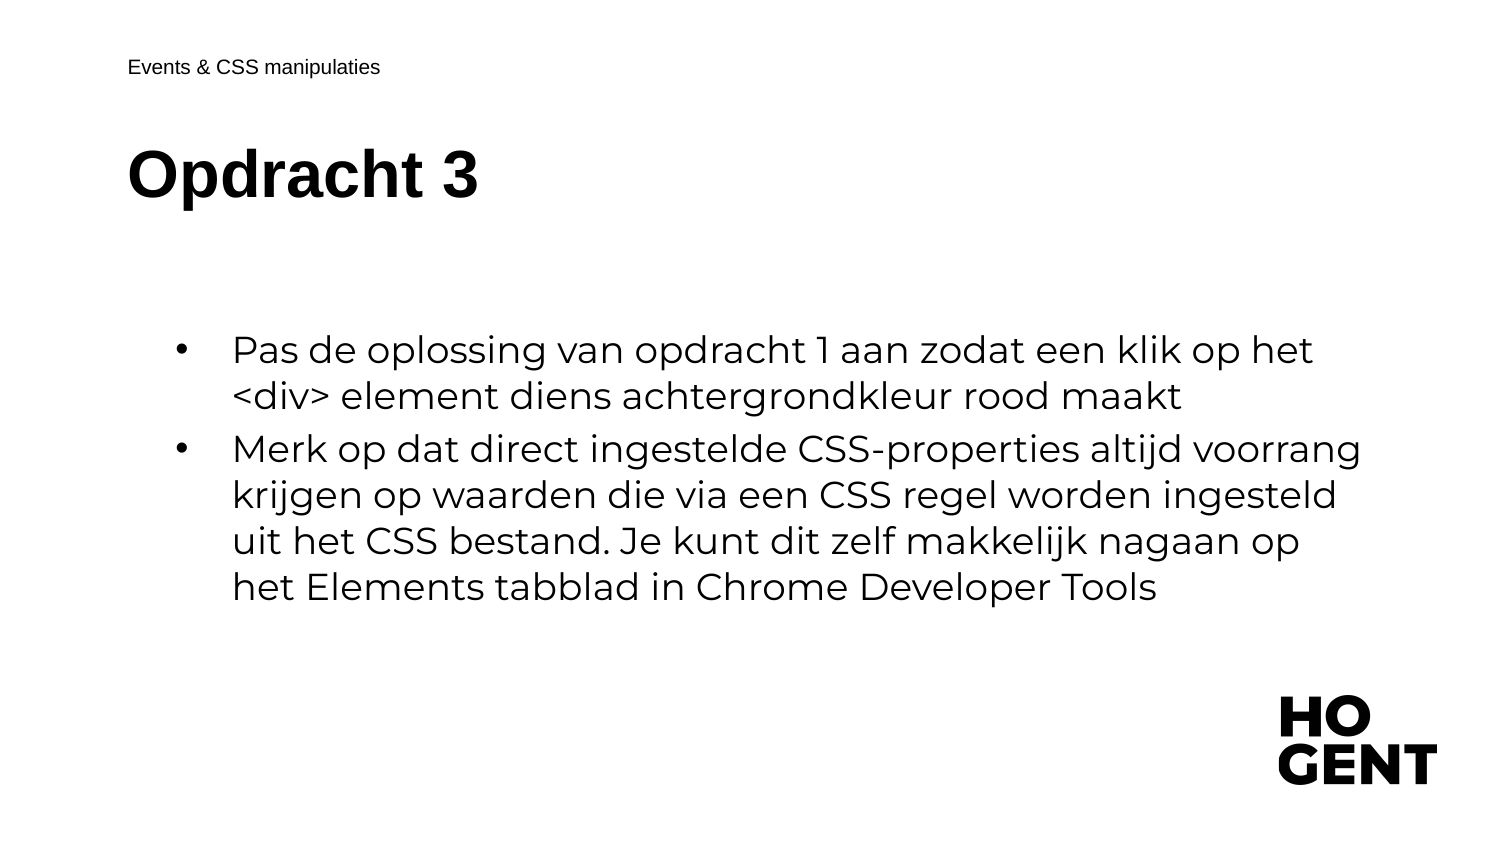

Events & CSS manipulaties
Opdracht 3
Pas de oplossing van opdracht 1 aan zodat een klik op het <div> element diens achtergrondkleur rood maakt
Merk op dat direct ingestelde CSS-properties altijd voorrang krijgen op waarden die via een CSS regel worden ingesteld uit het CSS bestand. Je kunt dit zelf makkelijk nagaan op het Elements tabblad in Chrome Developer Tools